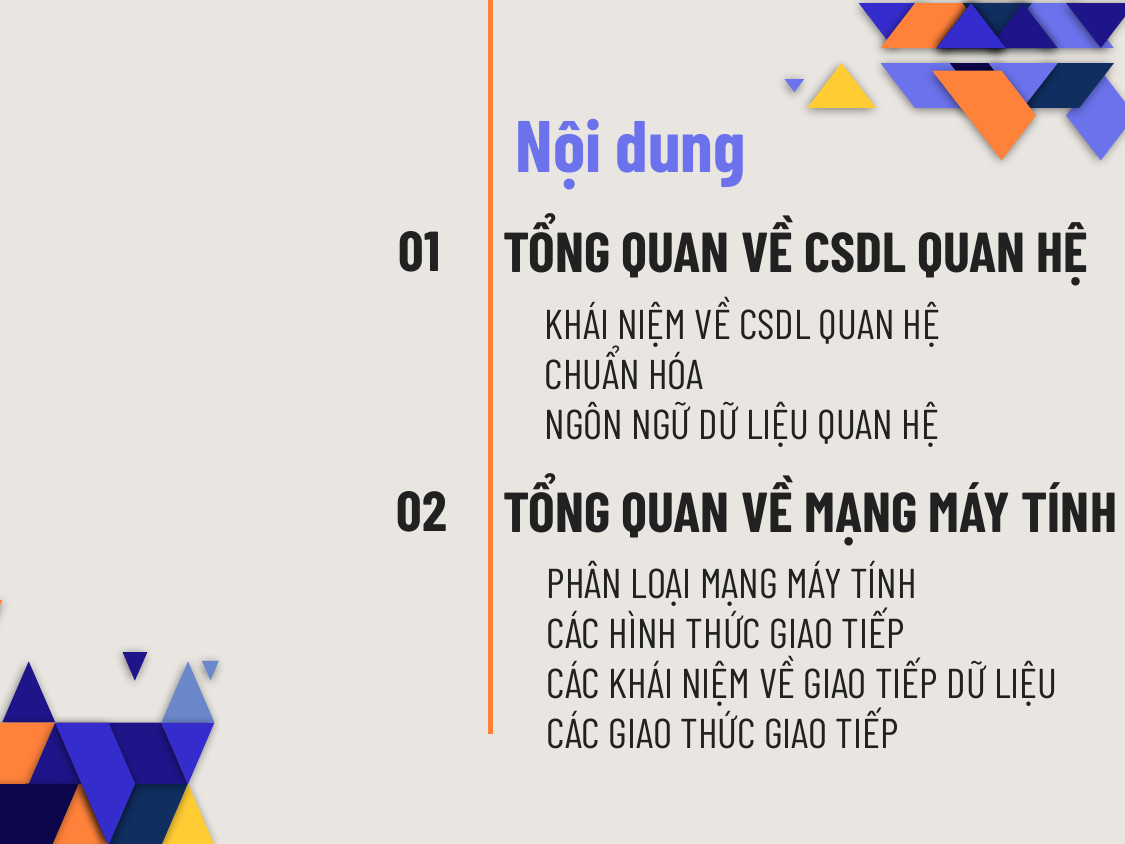

Nội dung
01
# TỔNG QUAN VỀ CSDL QUAN HỆ
KHÁI NIỆM VỀ CSDL QUAN HỆ
CHUẨN HÓA
NGÔN NGỮ DỮ LIỆU QUAN HỆ
02
TỔNG QUAN VỀ MẠNG MÁY TÍNH
PHÂN LOẠI MẠNG MÁY TÍNH
CÁC HÌNH THỨC GIAO TIẾP
CÁC KHÁI NIỆM VỀ GIAO TIẾP DỮ LIỆU
CÁC GIAO THỨC GIAO TIẾP